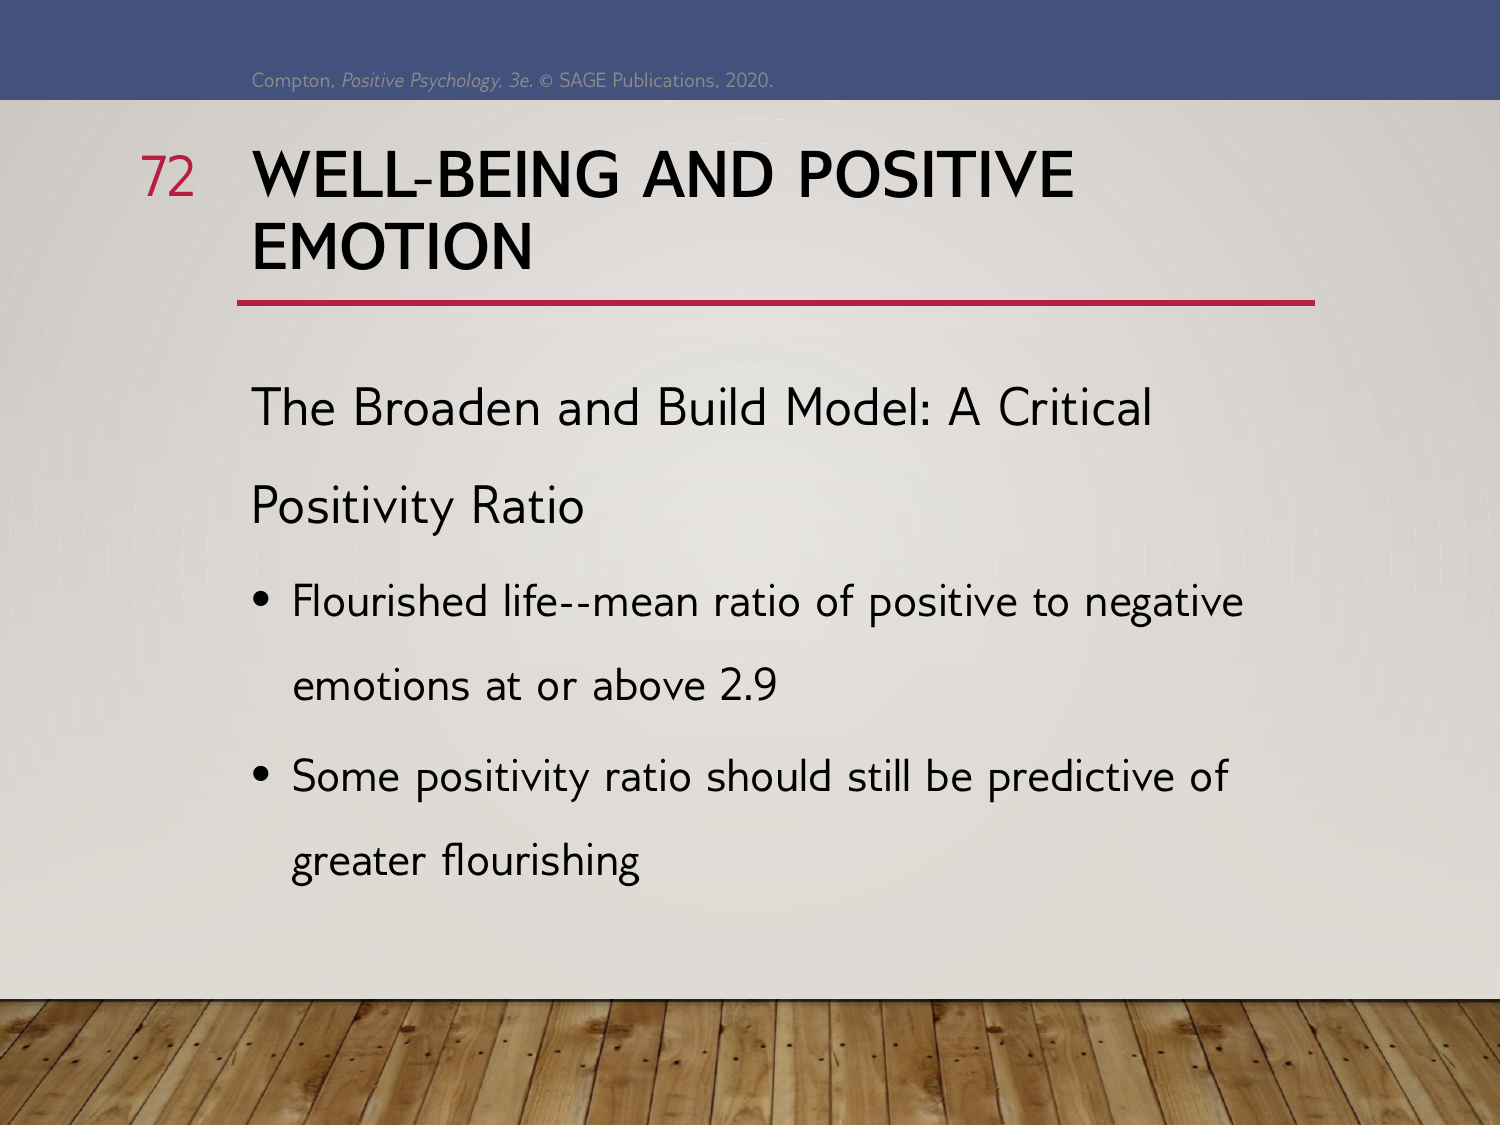

Compton, Positive Psychology, 3e. © SAGE Publications, 2020.
72
# Well-Being and Positive Emotion
The Broaden and Build Model: A Critical Positivity Ratio
Flourished life--mean ratio of positive to negative emotions at or above 2.9
Some positivity ratio should still be predictive of greater flourishing